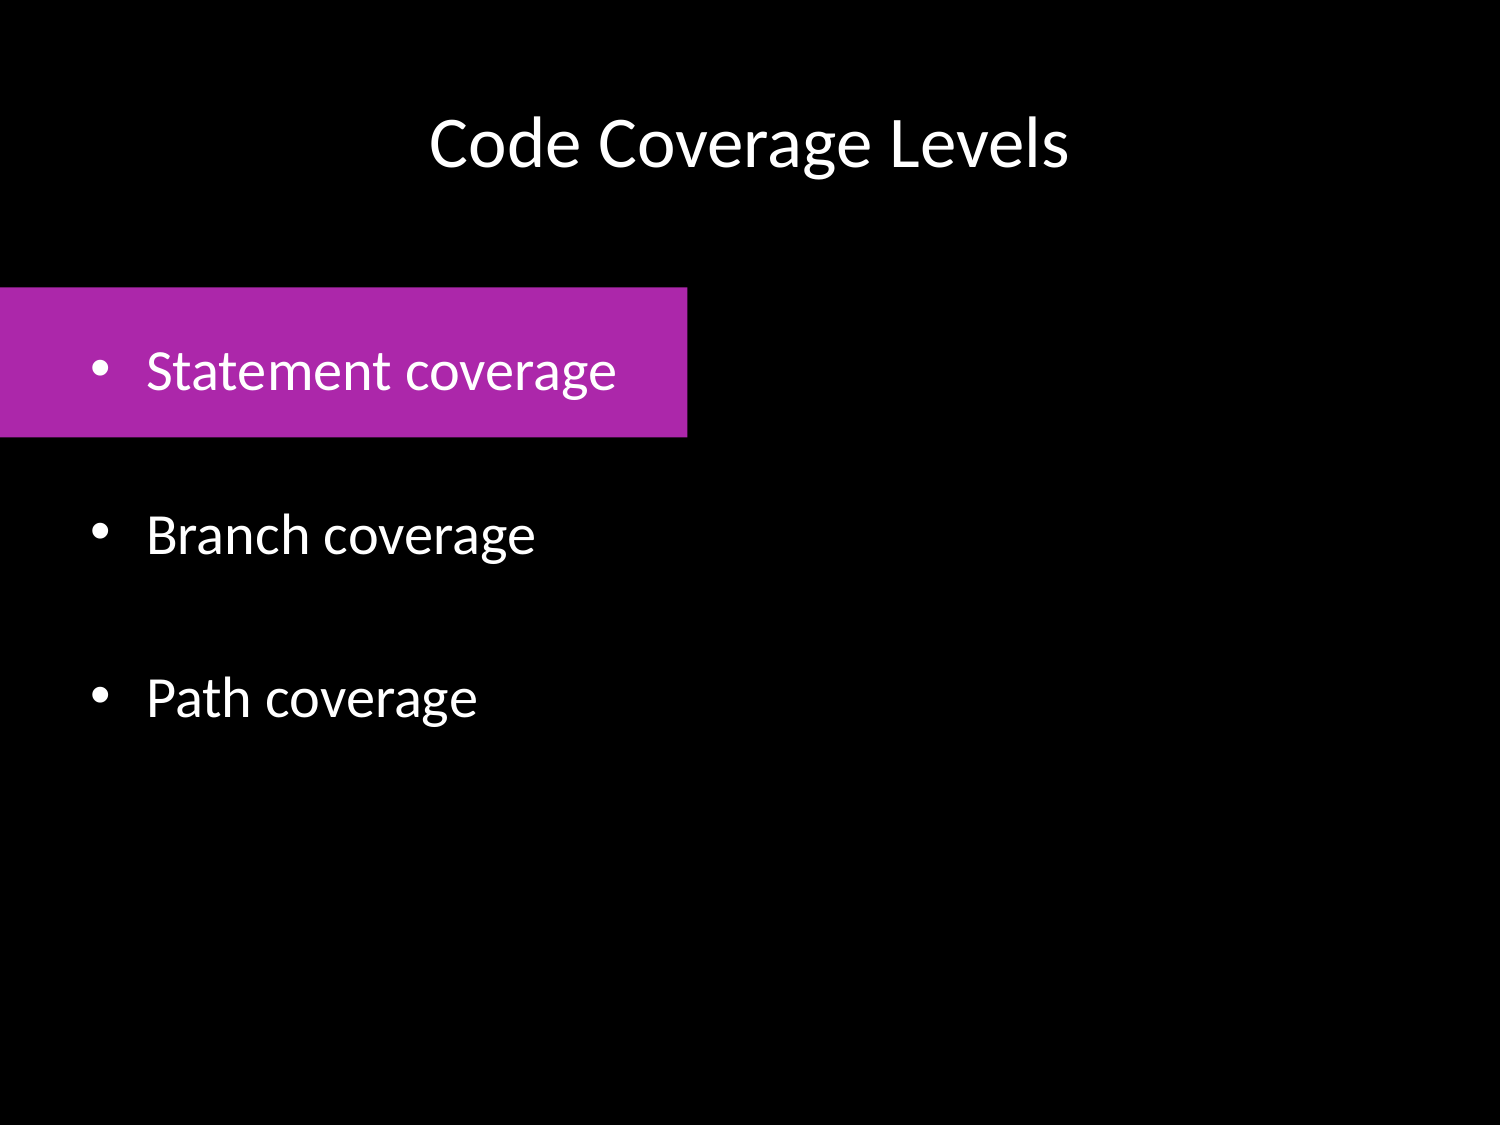

# Code Coverage Levels

Statement coverage

Branch coverage

Path coverage